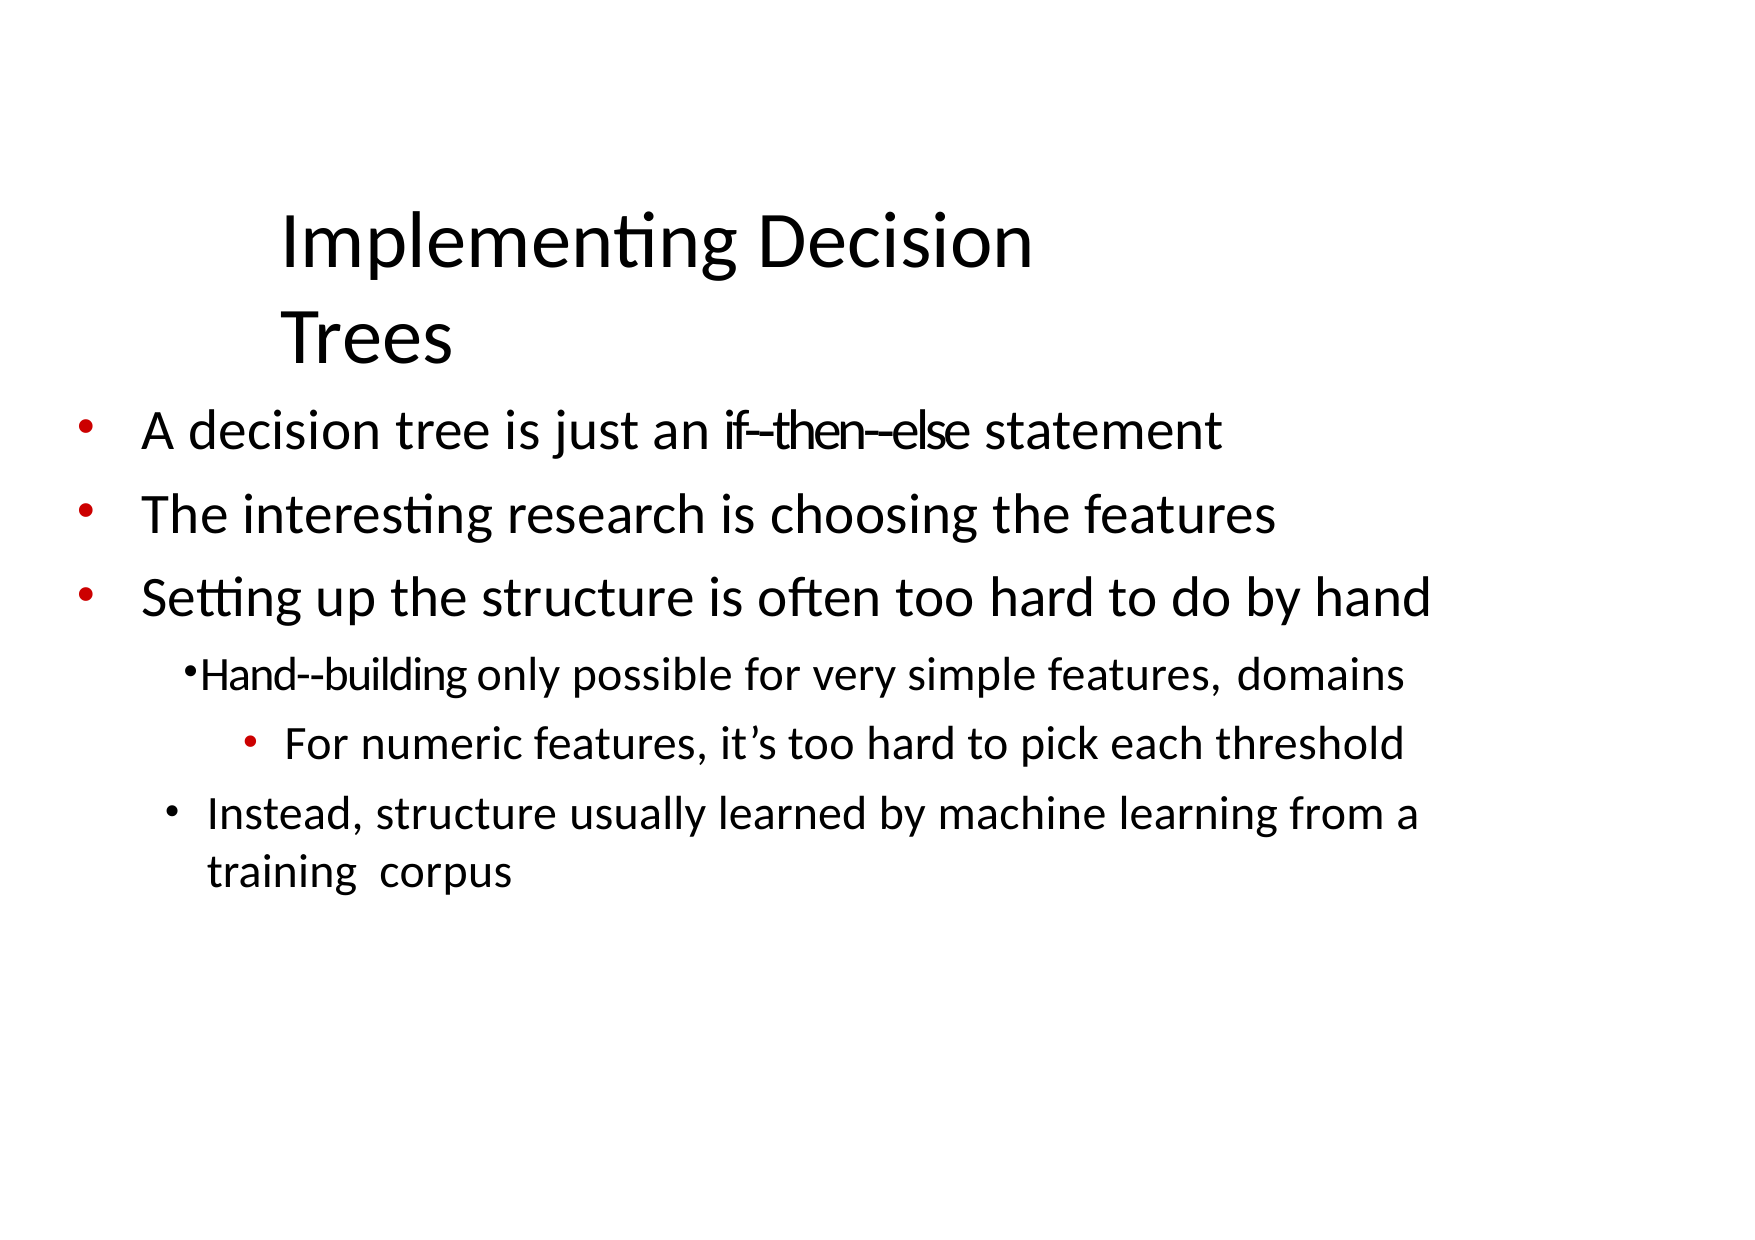

# Implementing Decision Trees
A decision tree is just an if-­‐then-­‐else statement
The interesting research is choosing the features
Setting up the structure is often too hard to do by hand
Hand-­‐building only possible for very simple features, domains
For numeric features, it’s too hard to pick each threshold
Instead, structure usually learned by machine learning from a training  corpus